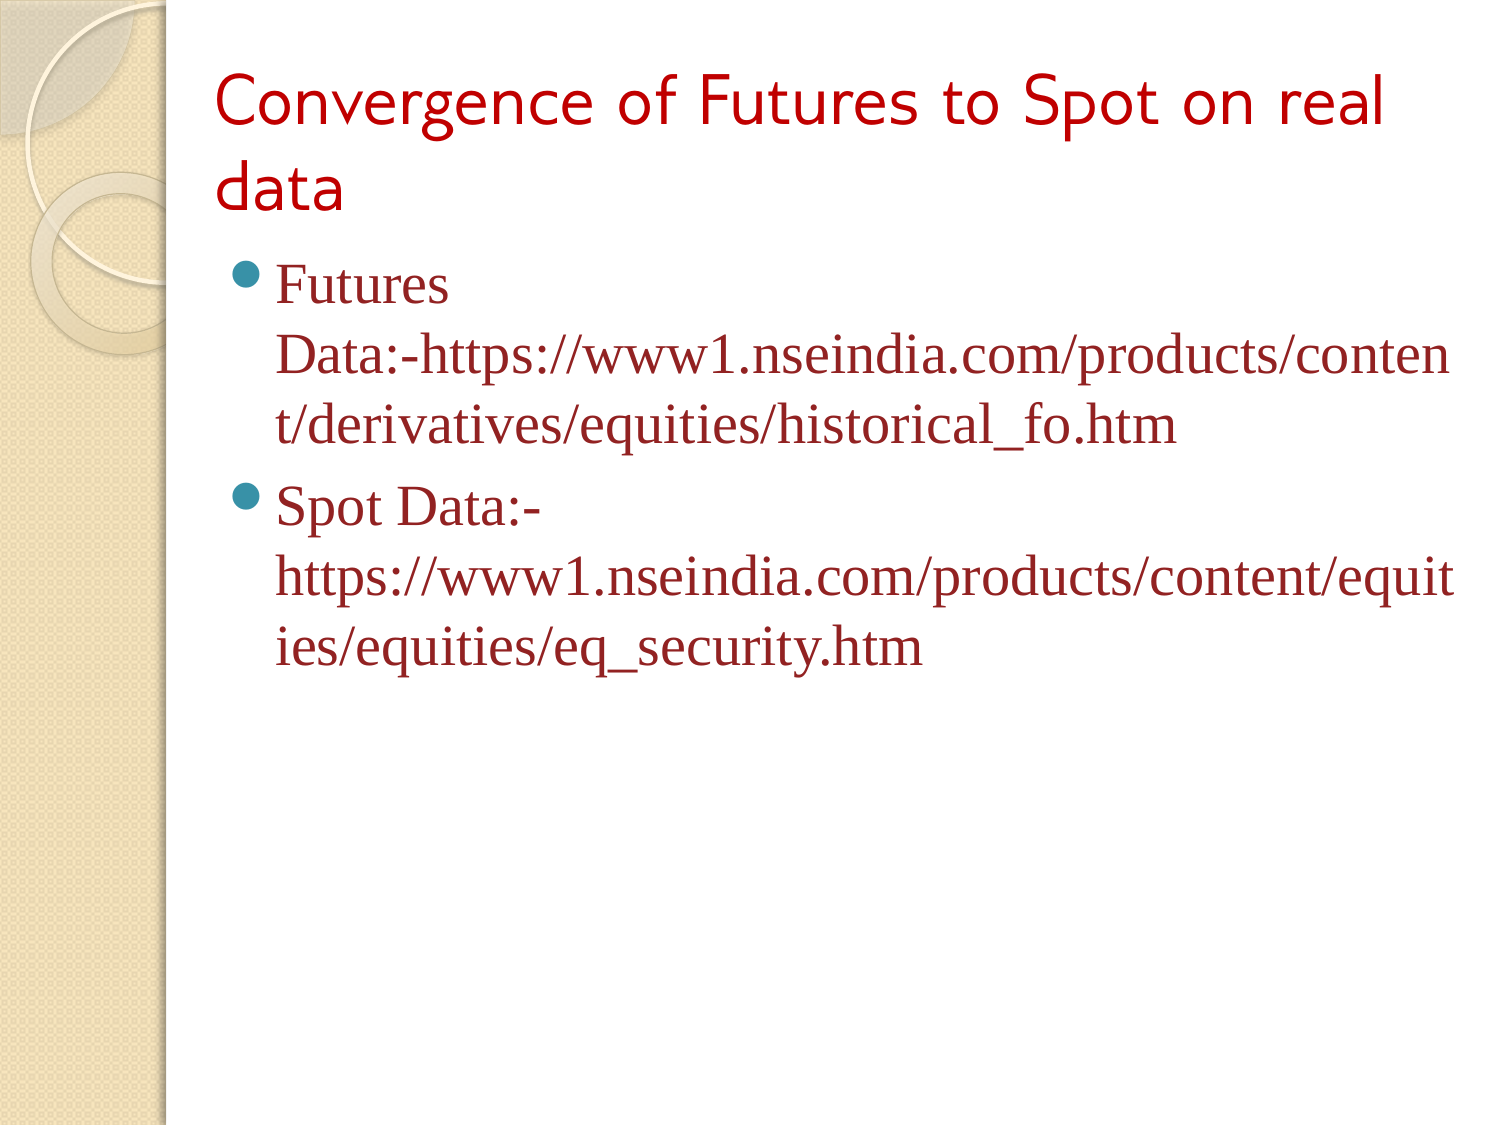

# Convergence of Futures to Spot on real data
Futures Data:-https://www1.nseindia.com/products/content/derivatives/equities/historical_fo.htm
Spot Data:- https://www1.nseindia.com/products/content/equities/equities/eq_security.htm